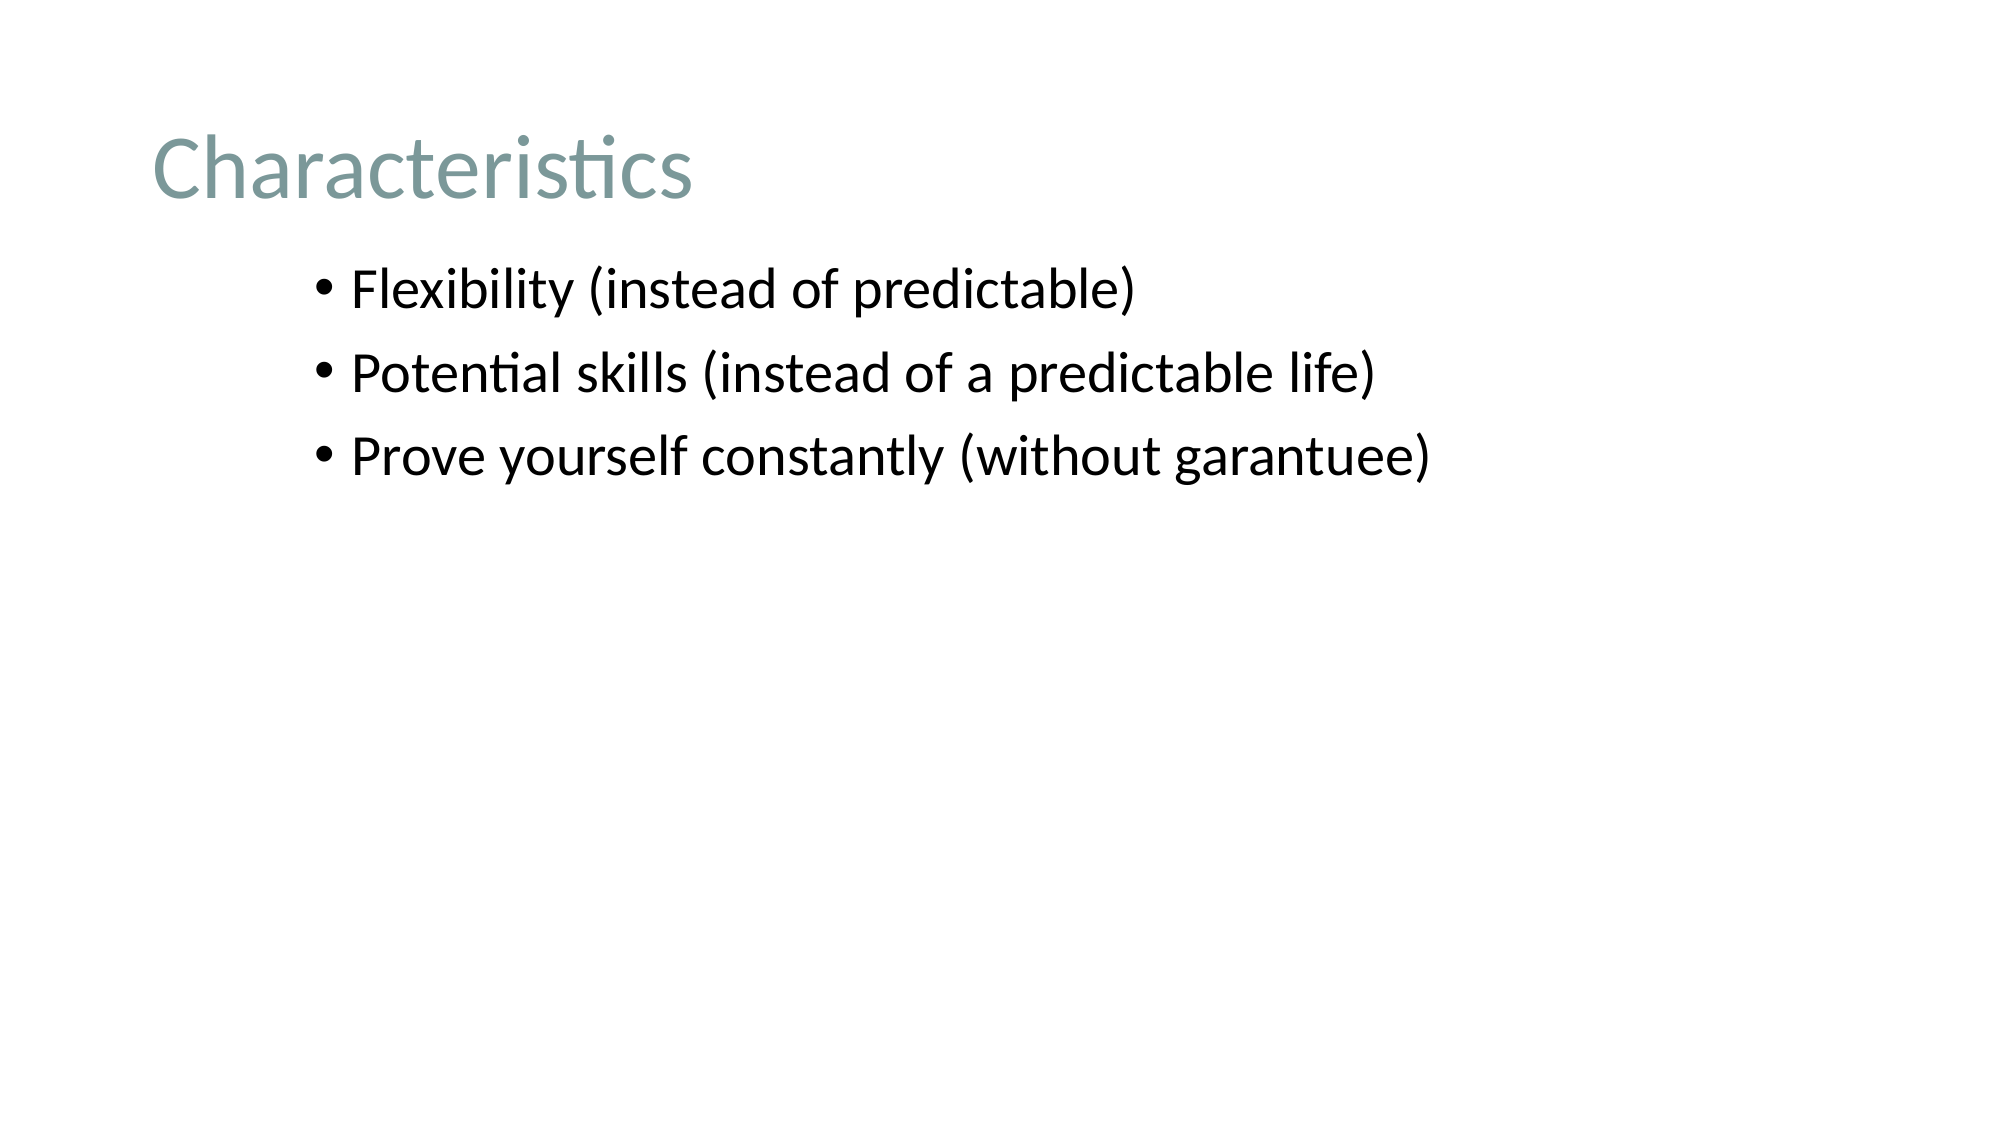

# Characteristics
Flexibility (instead of predictable)
Potential skills (instead of a predictable life)
Prove yourself constantly (without garantuee)